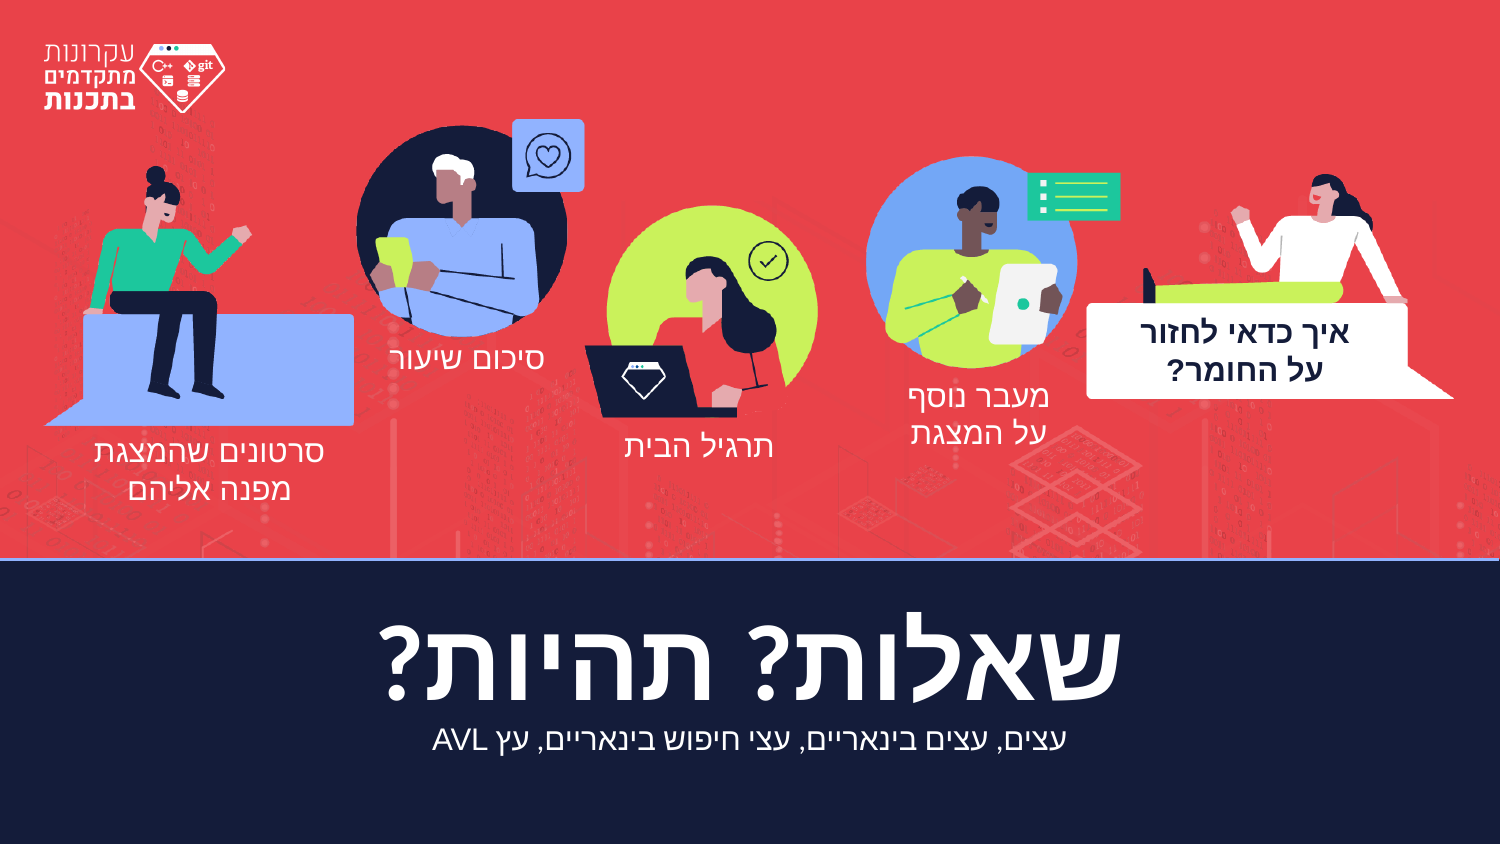

איך כדאי לחזור על החומר?
סיכום שיעור
מעבר נוסף על המצגת
תרגיל הבית
סרטונים שהמצגת מפנה אליהם
# שאלות? תהיות?
עצים, עצים בינאריים, עצי חיפוש בינאריים, עץ AVL